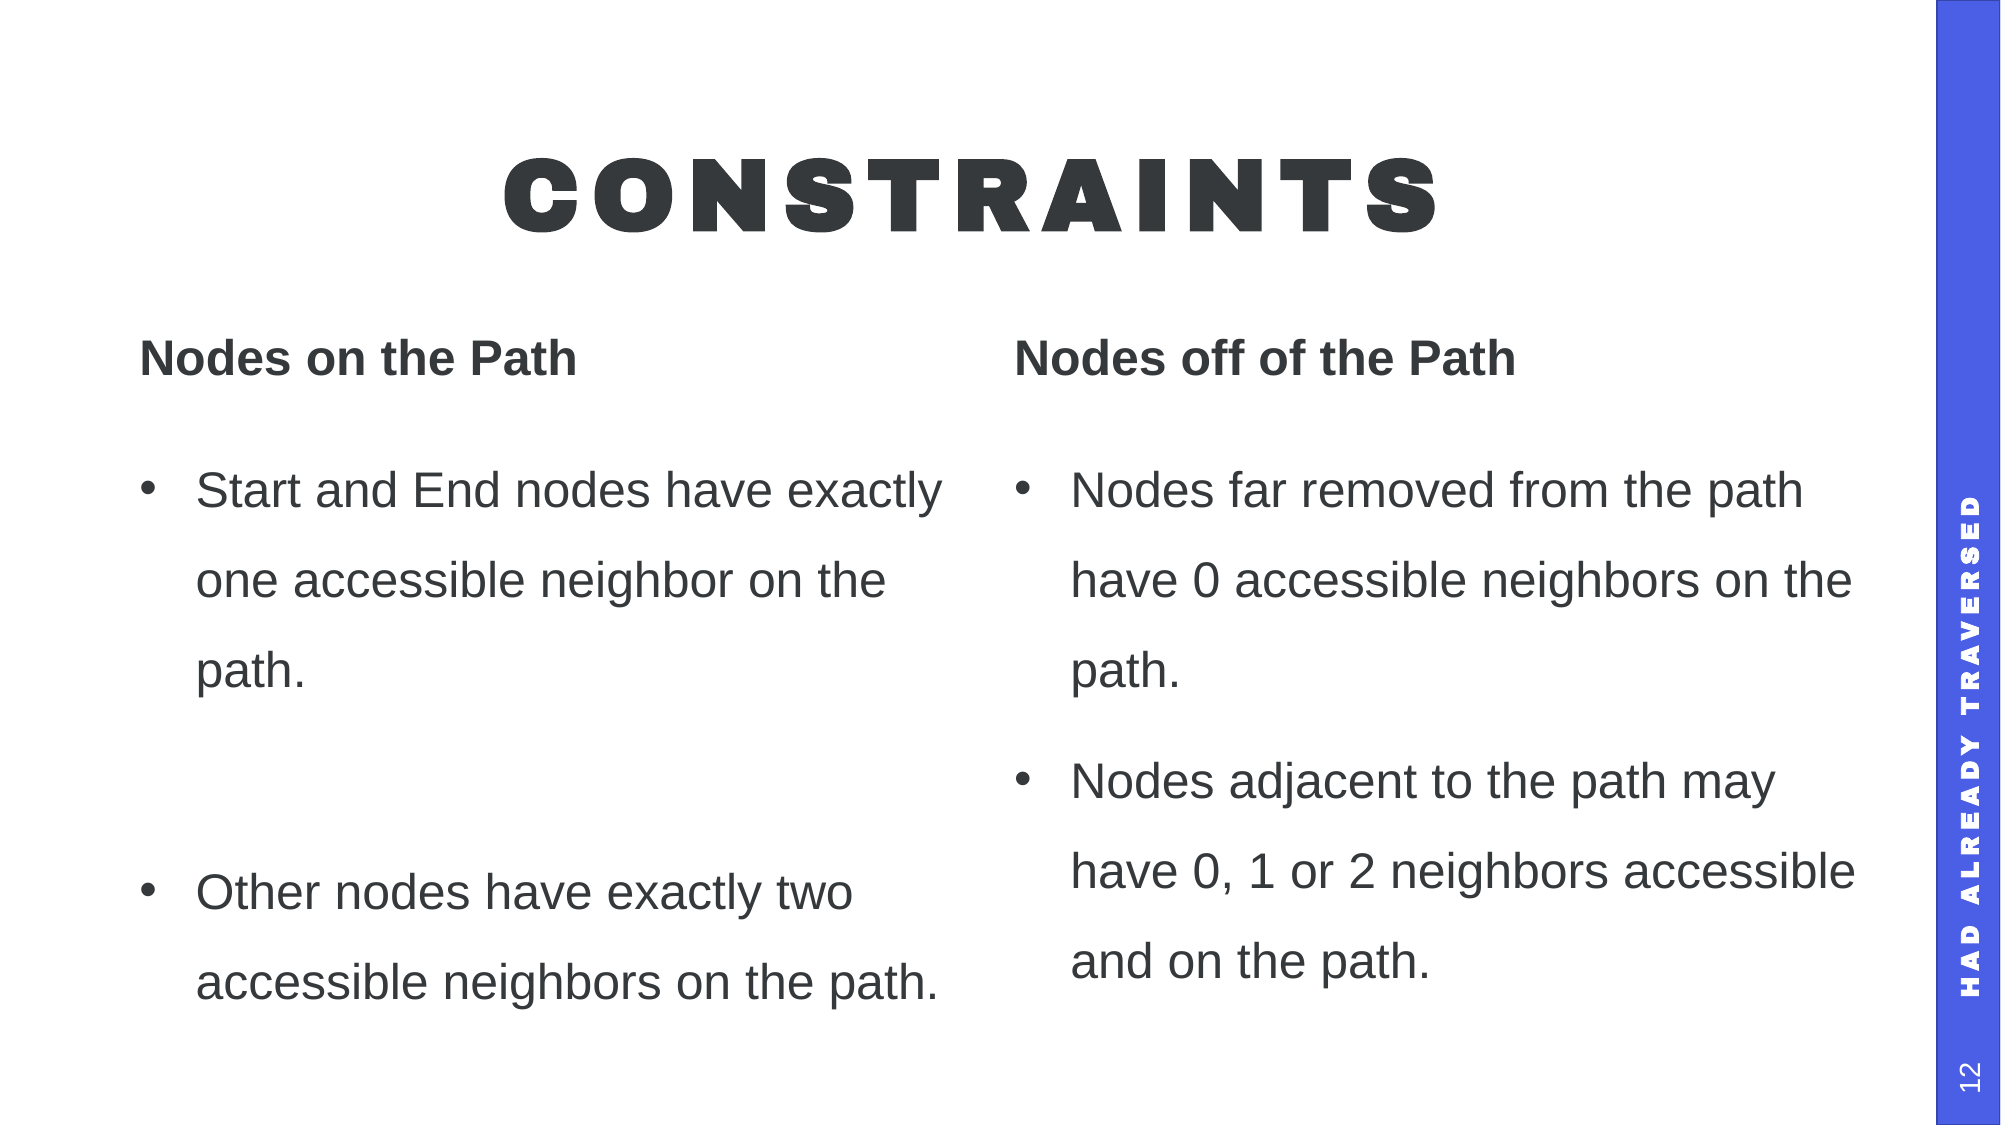

# constraints
Nodes on the Path
Nodes off of the Path
Start and End nodes have exactly one accessible neighbor on the path.

Other nodes have exactly two accessible neighbors on the path.

Nodes far removed from the path have 0 accessible neighbors on the path.
Nodes adjacent to the path may have 0, 1 or 2 neighbors accessible and on the path.
Had already traversed
12